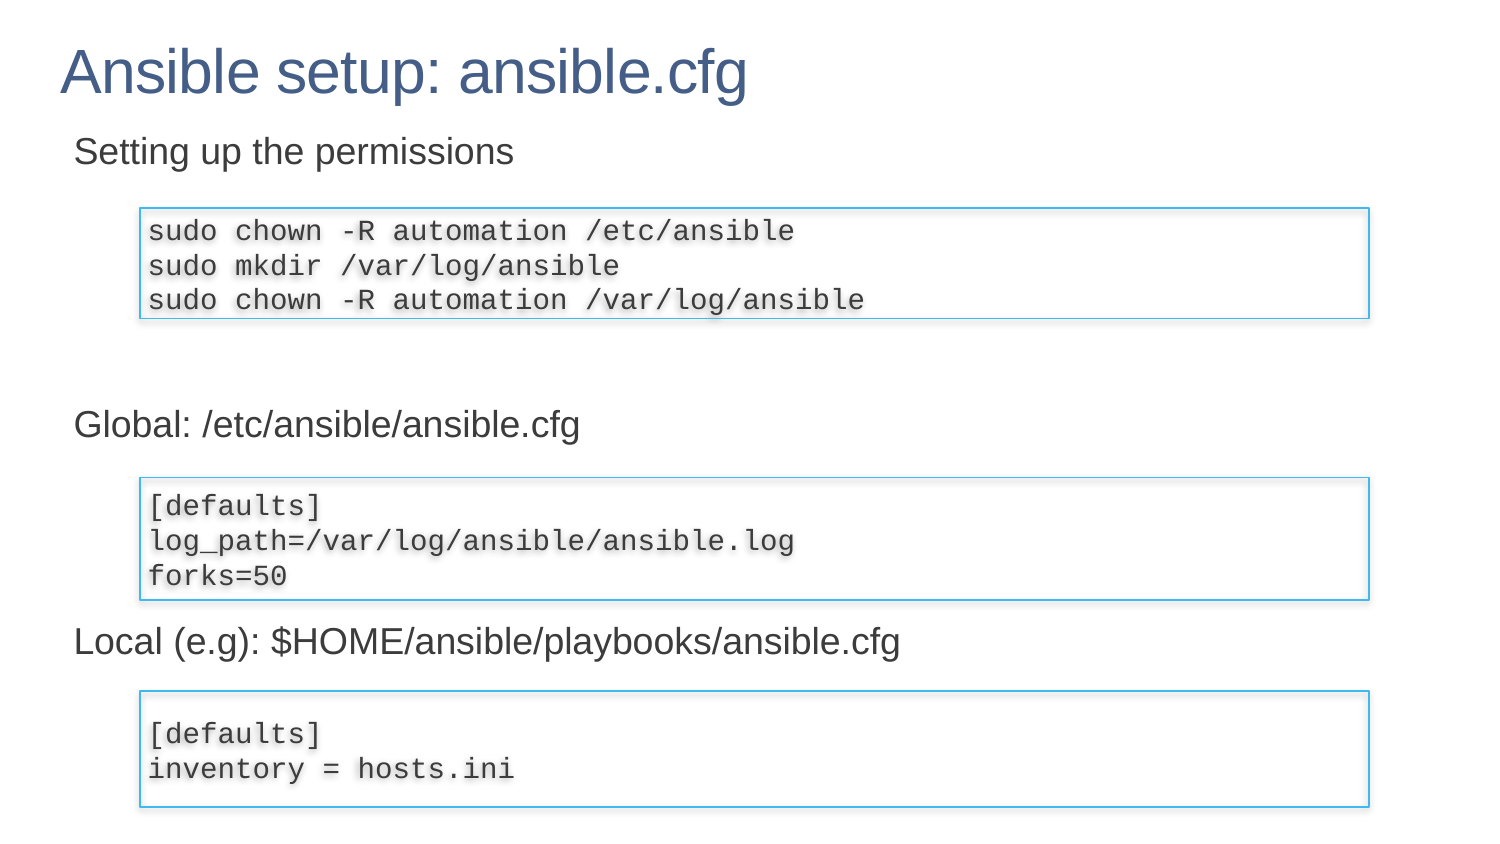

# Ansible setup: ansible.cfg
Setting up the permissions

Global: /etc/ansible/ansible.cfg

Local (e.g): $HOME/ansible/playbooks/ansible.cfg
sudo chown -R automation /etc/ansible
sudo mkdir /var/log/ansible
sudo chown -R automation /var/log/ansible
[defaults]
log_path=/var/log/ansible/ansible.log
forks=50
[defaults]
inventory = hosts.ini